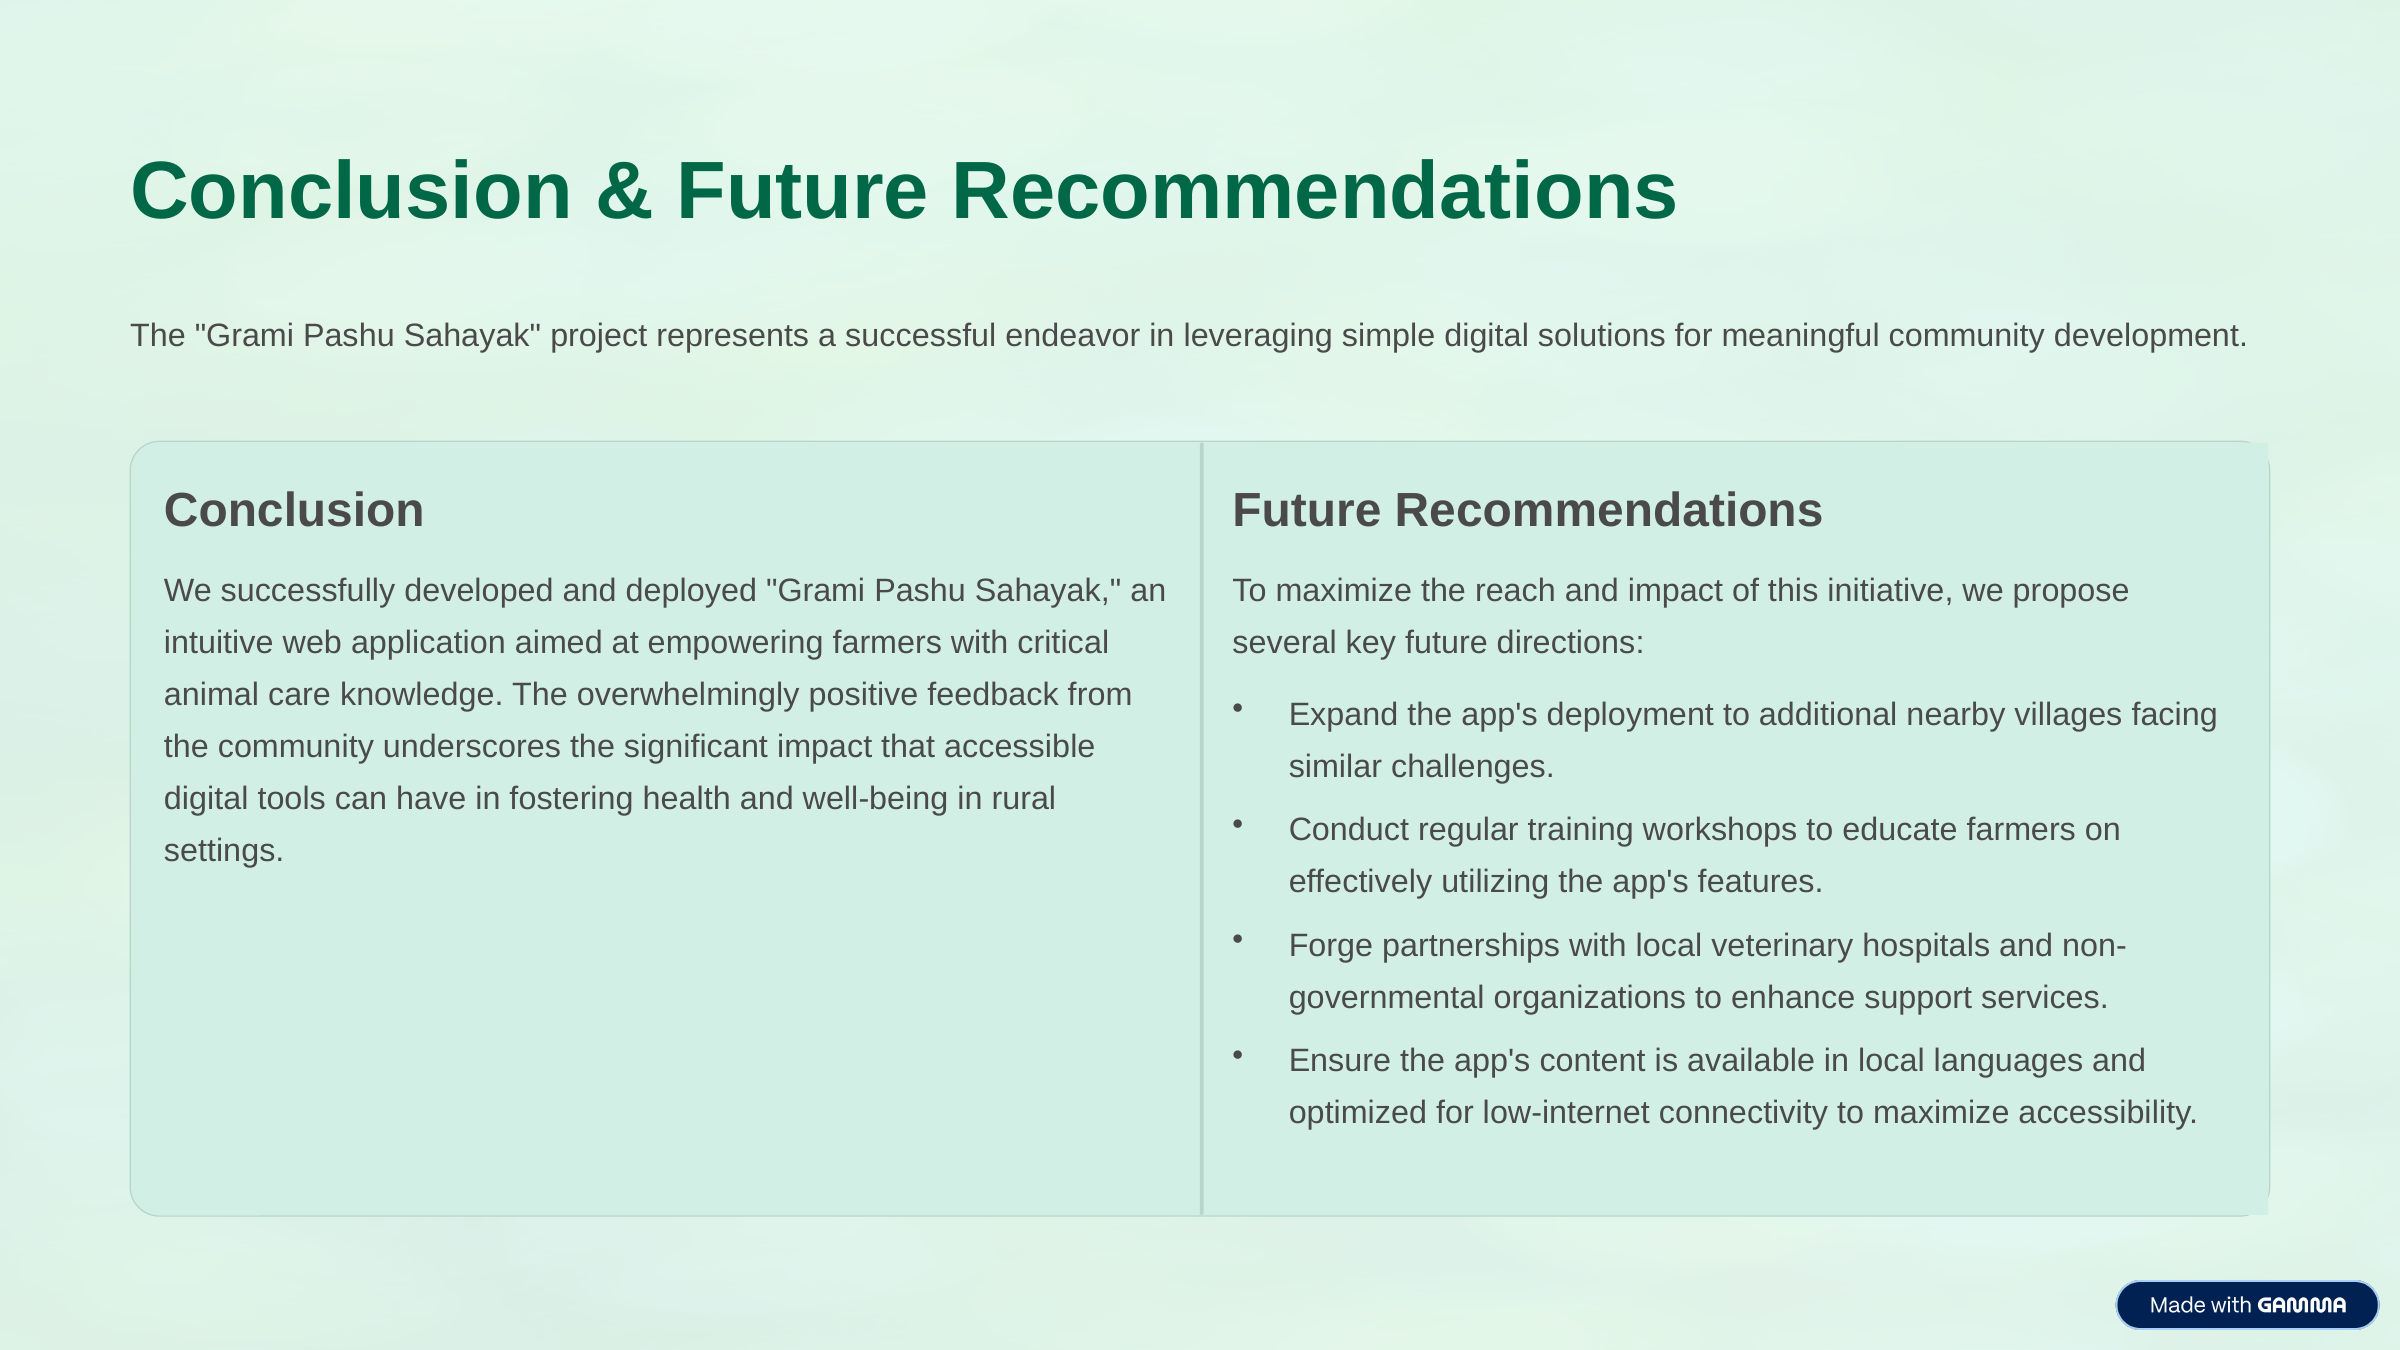

Conclusion & Future Recommendations
The "Grami Pashu Sahayak" project represents a successful endeavor in leveraging simple digital solutions for meaningful community development.

Conclusion
Future Recommendations
We successfully developed and deployed "Grami Pashu Sahayak," an intuitive web application aimed at empowering farmers with critical animal care knowledge. The overwhelmingly positive feedback from the community underscores the significant impact that accessible digital tools can have in fostering health and well-being in rural settings.
To maximize the reach and impact of this initiative, we propose several key future directions:
Expand the app's deployment to additional nearby villages facing similar challenges.
Conduct regular training workshops to educate farmers on effectively utilizing the app's features.
Forge partnerships with local veterinary hospitals and non-governmental organizations to enhance support services.
Ensure the app's content is available in local languages and optimized for low-internet connectivity to maximize accessibility.